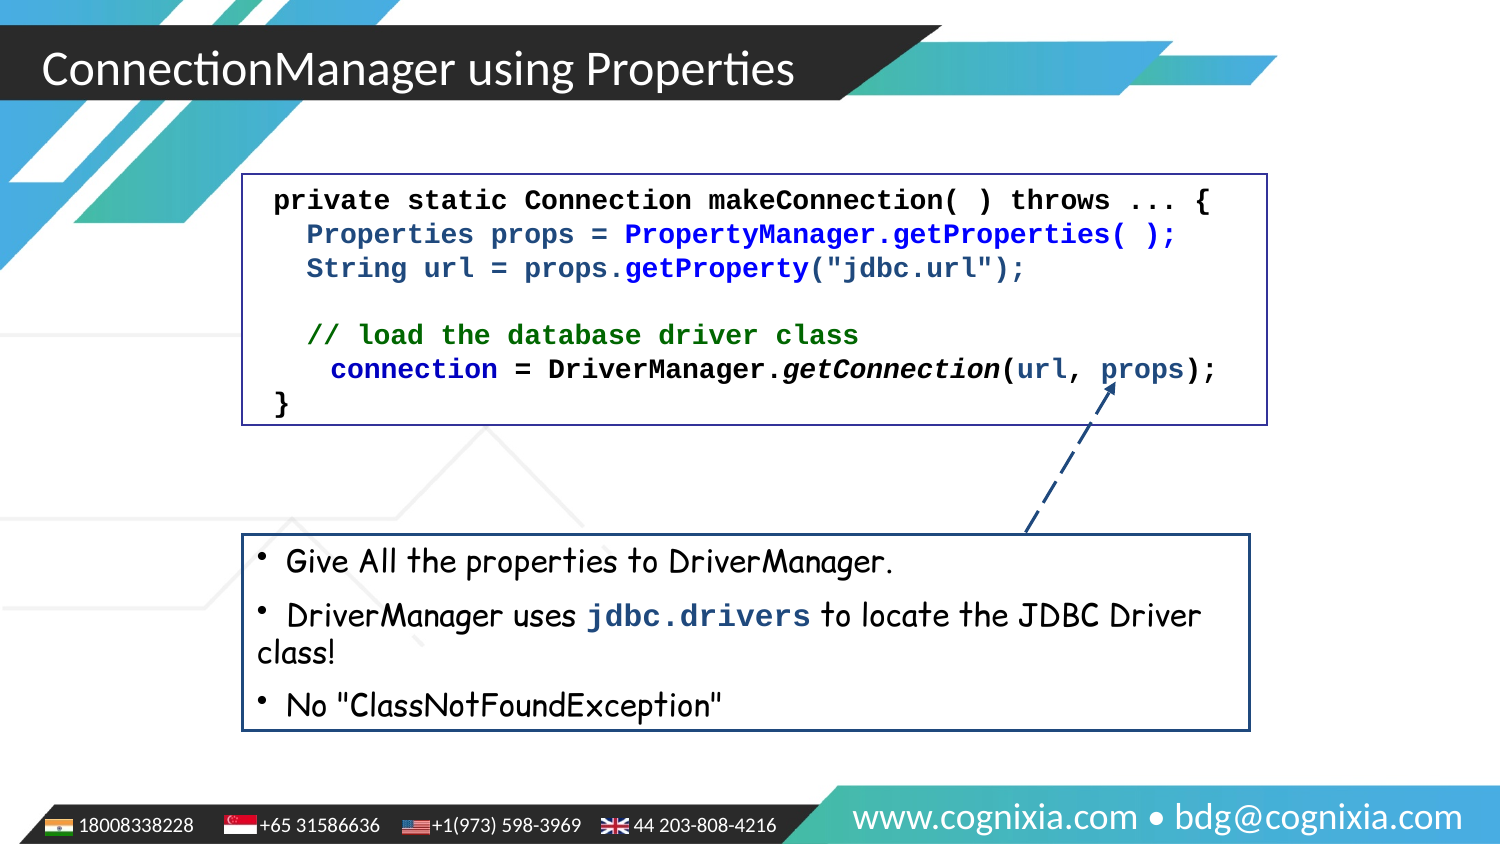

ConnectionManager using Properties
 private static Connection makeConnection( ) throws ... {
   Properties props = PropertyManager.getProperties( );
   String url = props.getProperty("jdbc.url");

   // load the database driver class
	connection = DriverManager.getConnection(url, props);
 }

  Give All the properties to DriverManager.
  DriverManager uses jdbc.drivers to locate the JDBC Driver class!
  No "ClassNotFoundException"